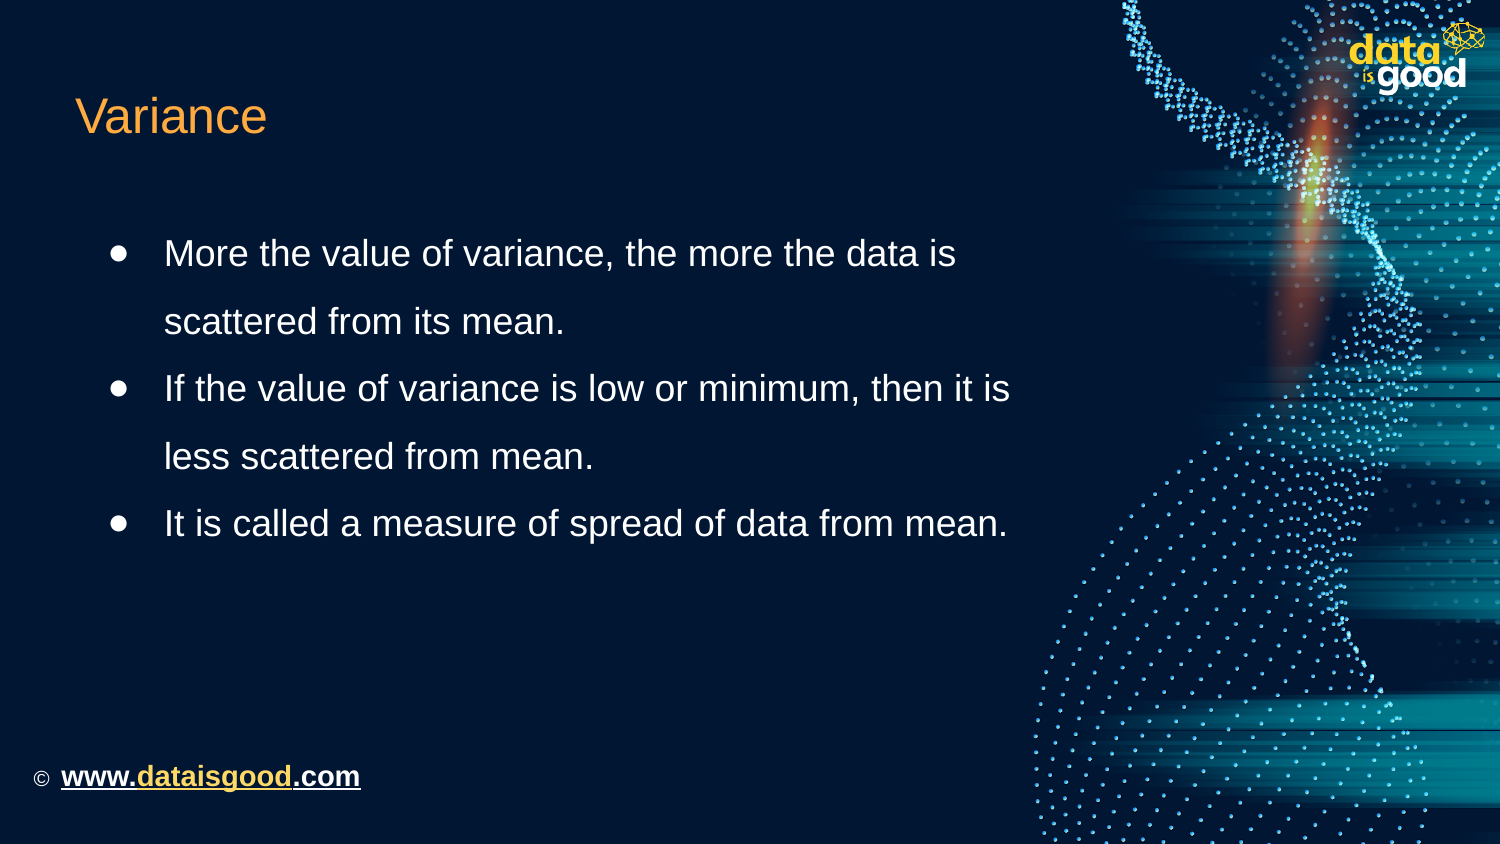

# Variance
More the value of variance, the more the data is scattered from its mean.
If the value of variance is low or minimum, then it is less scattered from mean.
It is called a measure of spread of data from mean.